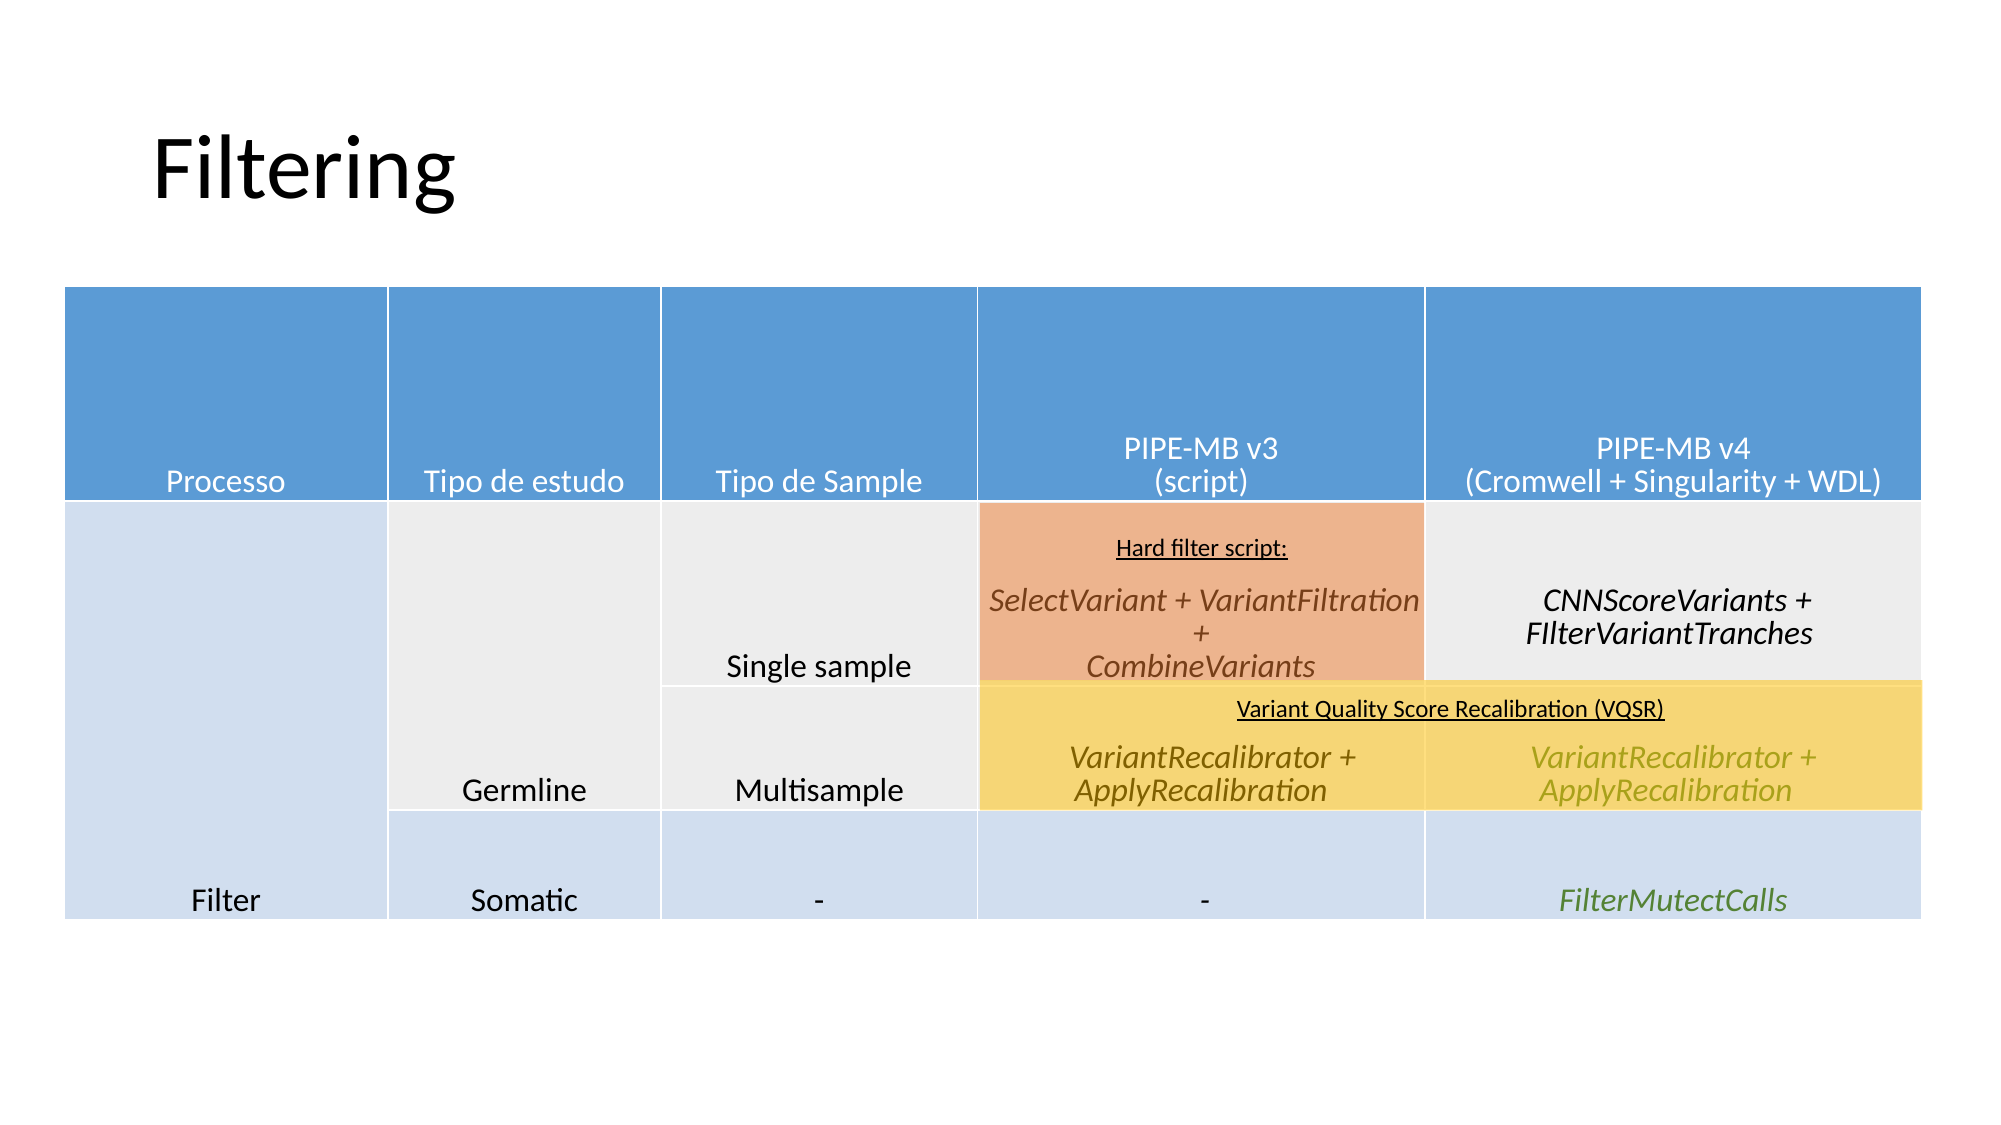

# Filtering
| Processo | Tipo de estudo | Tipo de Sample | PIPE-MB v3 (script) | PIPE-MB v4 (Cromwell + Singularity + WDL) |
| --- | --- | --- | --- | --- |
| Filter | Germline | Single sample | SelectVariant + VariantFiltration + CombineVariants | CNNScoreVariants + FIlterVariantTranches |
|  |  | Multisample | VariantRecalibrator + ApplyRecalibration | VariantRecalibrator + ApplyRecalibration |
|  | Somatic | - | - | FilterMutectCalls |
|  |  |  |  |  |
Hard filter script:

Variant Quality Score Recalibration (VQSR)